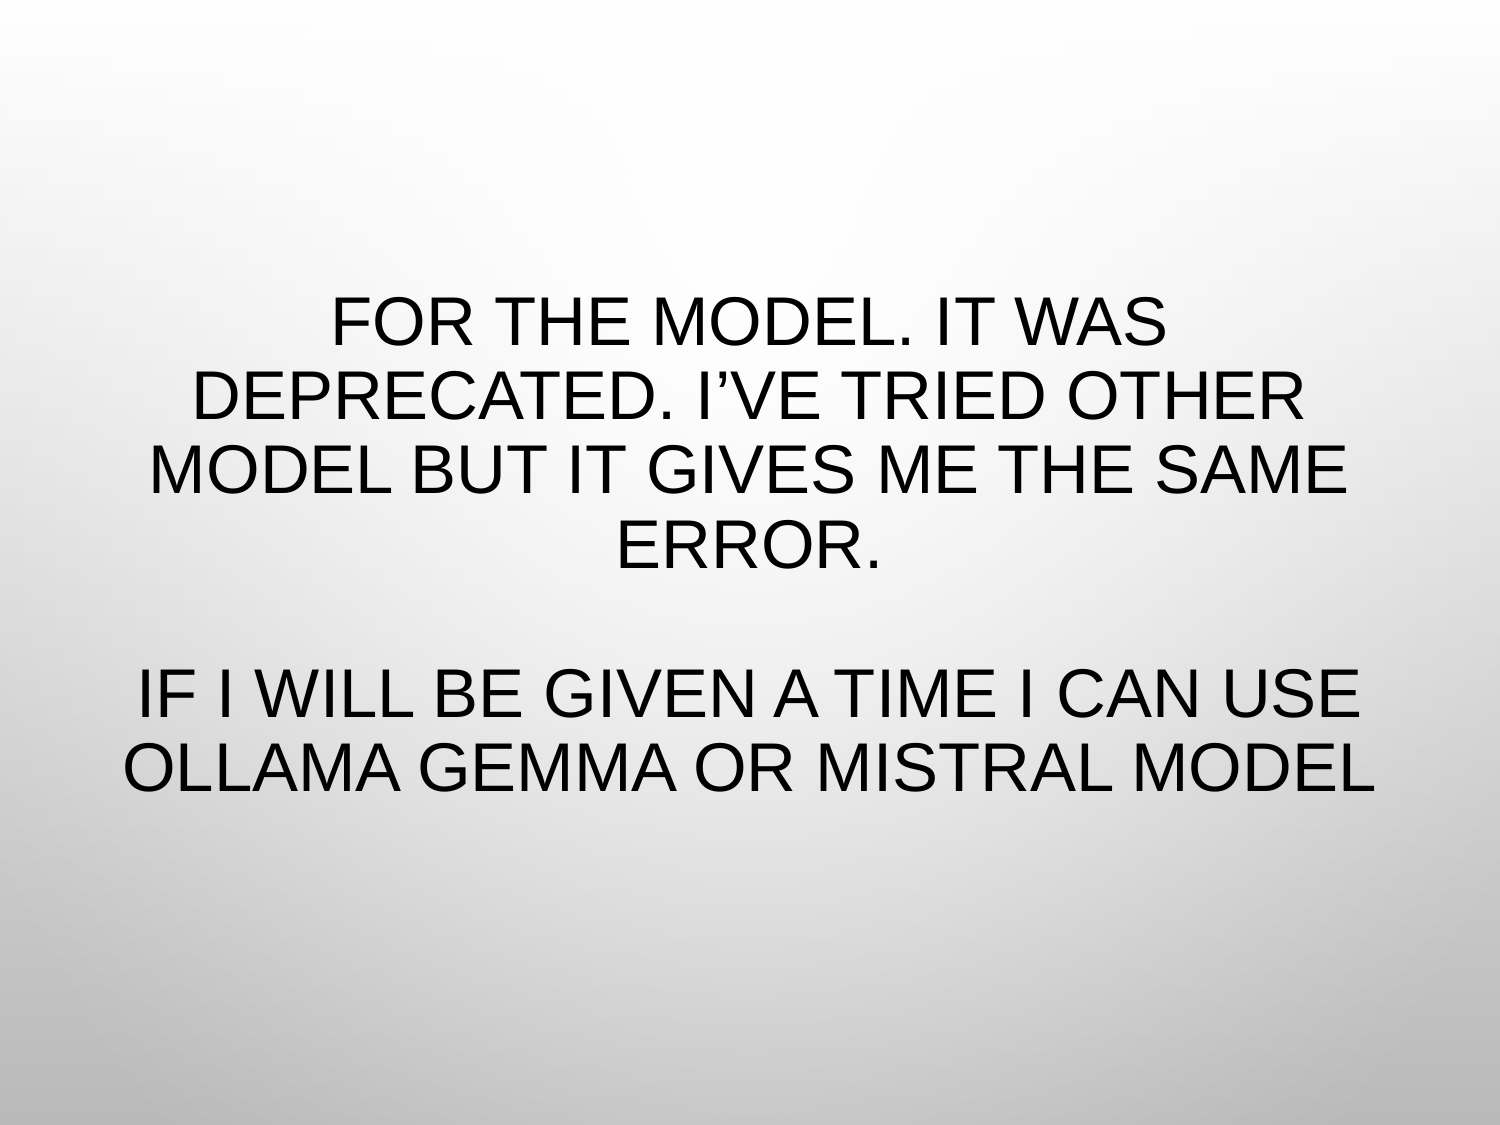

# For the model. It was deprecated. I’ve tried other model but it gives me the same error. If I will be given a time I can use ollama gemma or mistral model